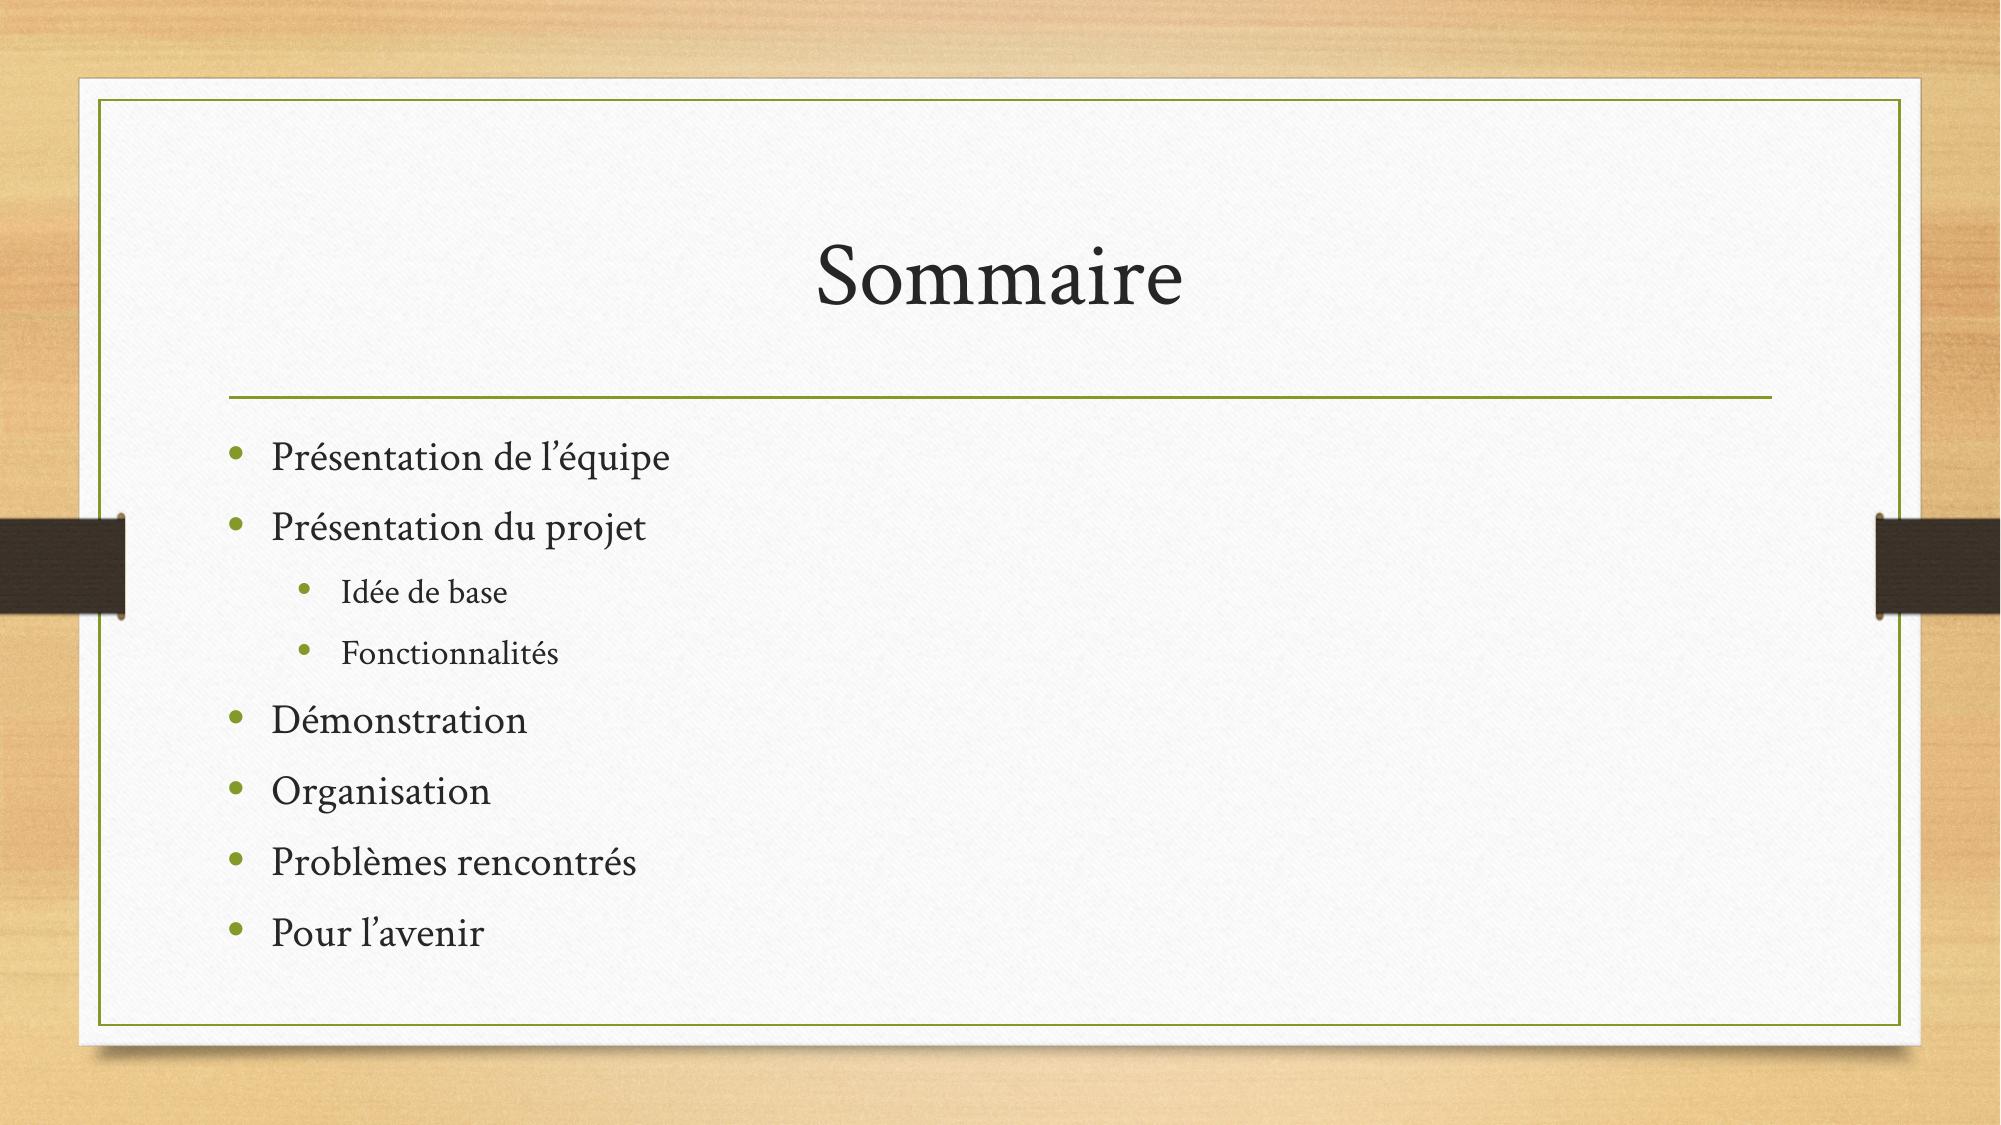

# Sommaire
Présentation de l’équipe
Présentation du projet
Idée de base
Fonctionnalités
Démonstration
Organisation
Problèmes rencontrés
Pour l’avenir